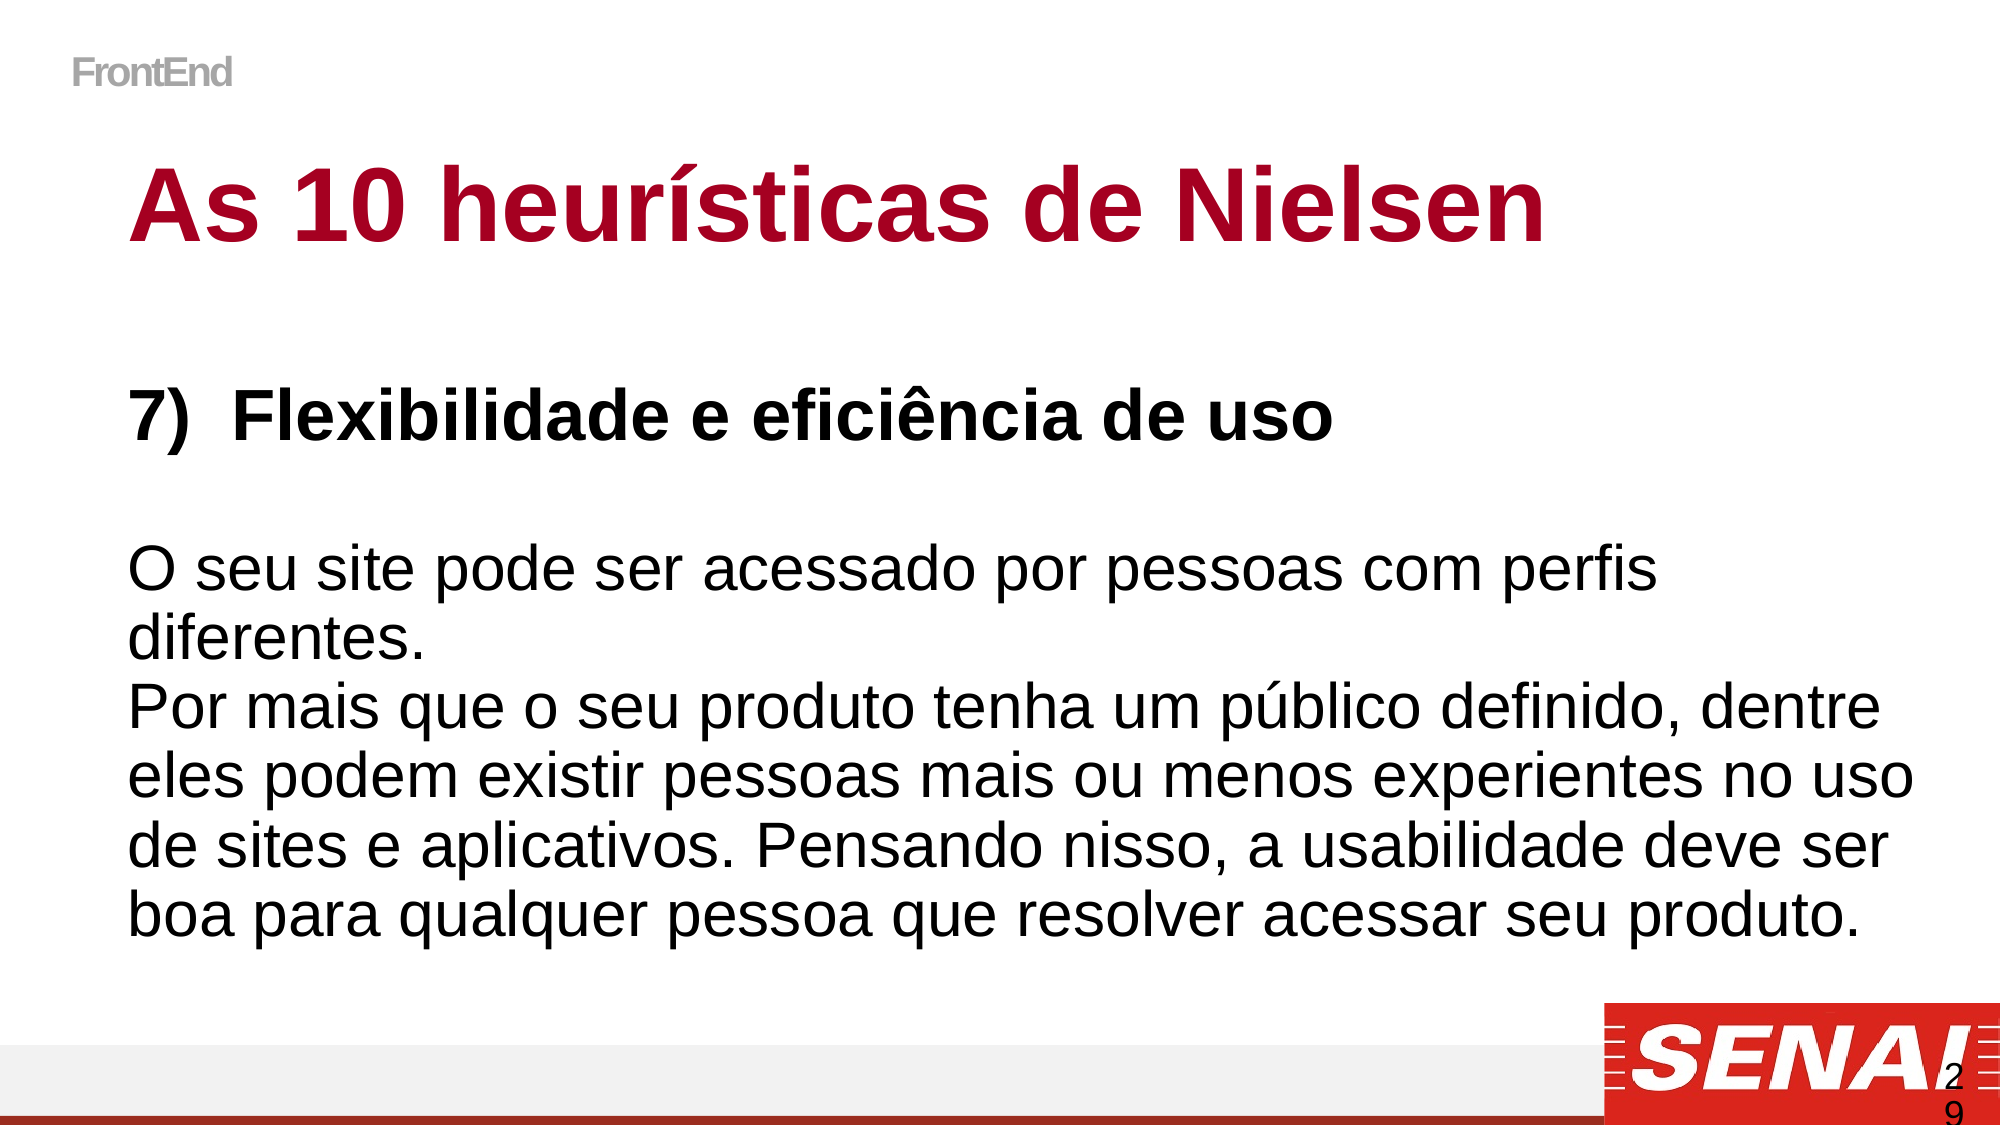

# FrontEnd
As 10 heurísticas de Nielsen

Flexibilidade e eficiência de uso

O seu site pode ser acessado por pessoas com perfis diferentes.
Por mais que o seu produto tenha um público definido, dentre eles podem existir pessoas mais ou menos experientes no uso de sites e aplicativos. Pensando nisso, a usabilidade deve ser boa para qualquer pessoa que resolver acessar seu produto.

29